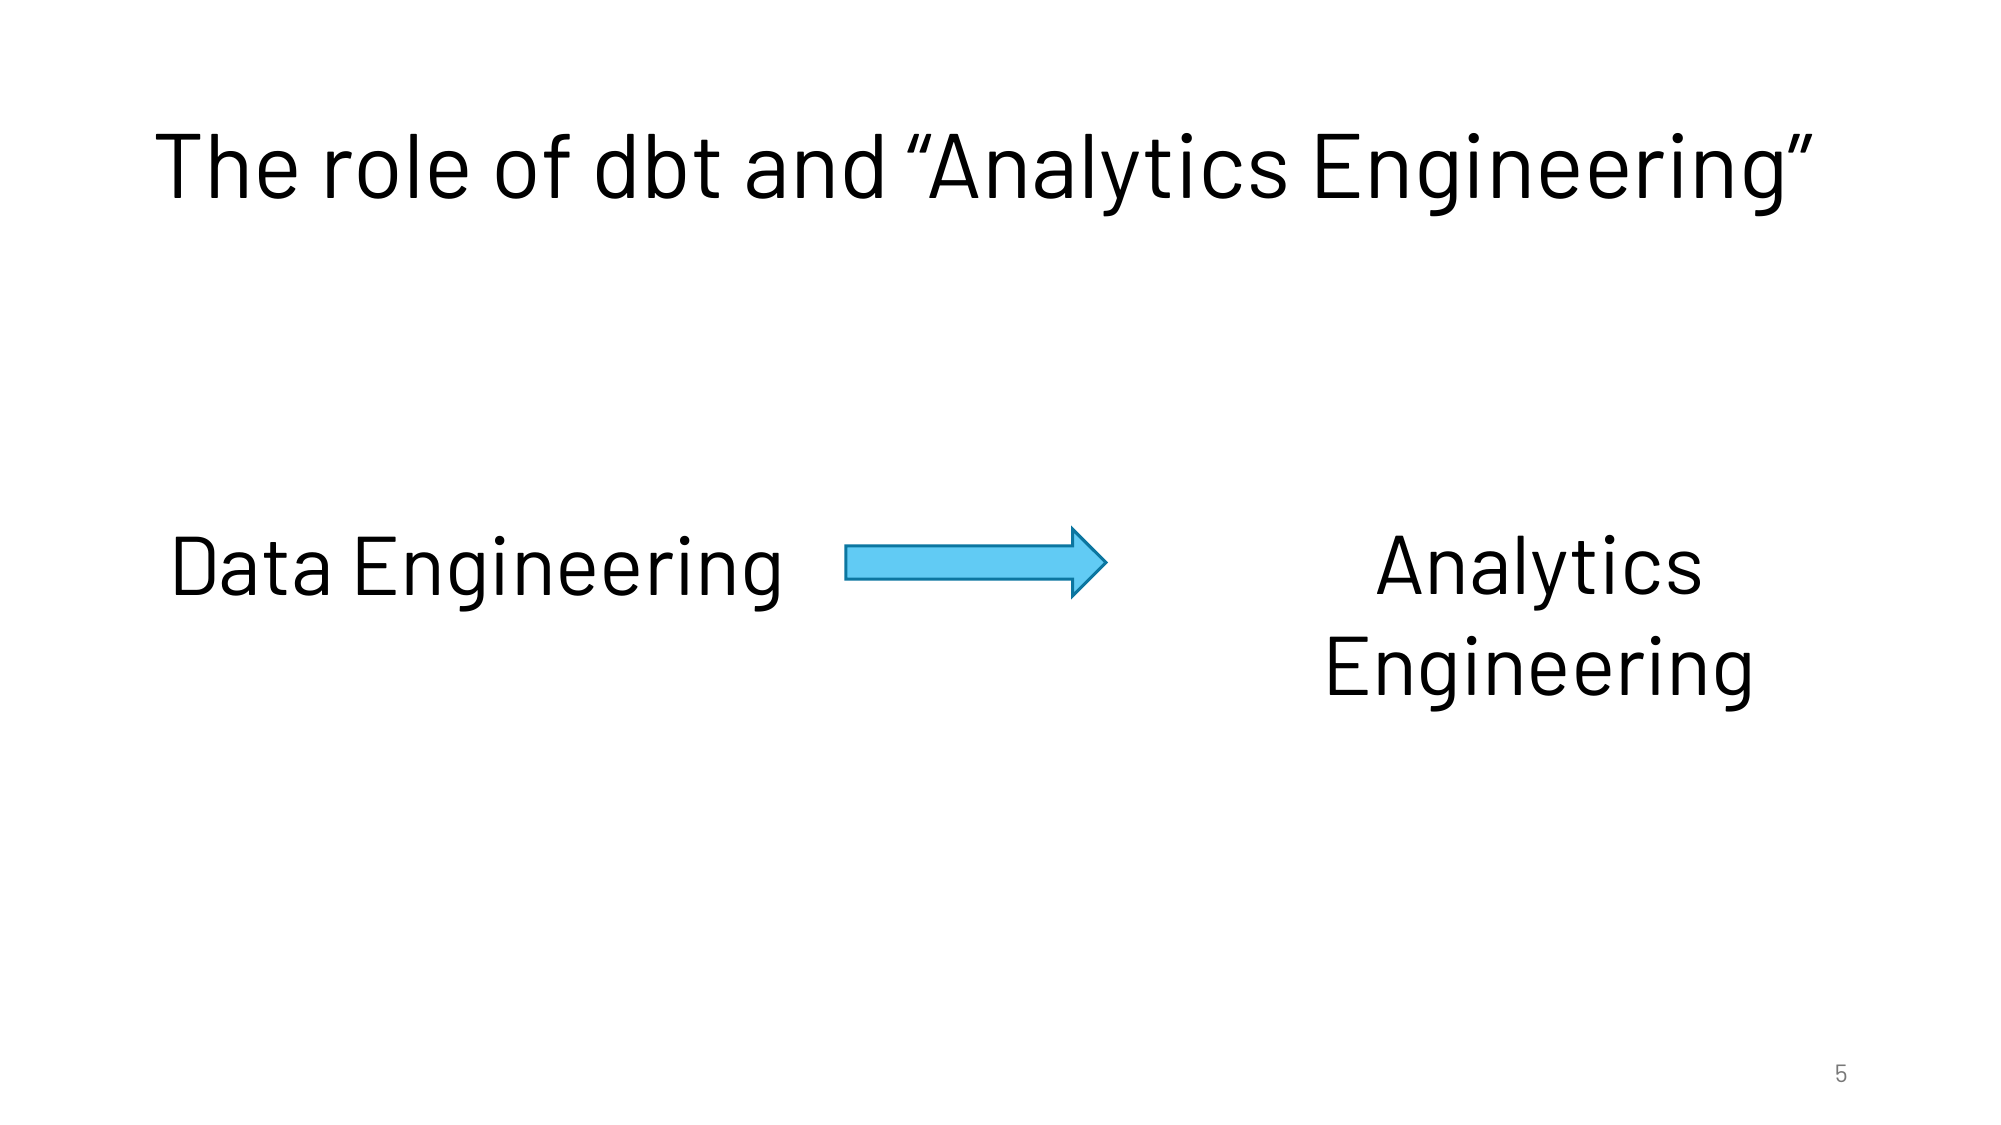

# The role of dbt and “Analytics Engineering”
Data Engineering
Analytics Engineering

5